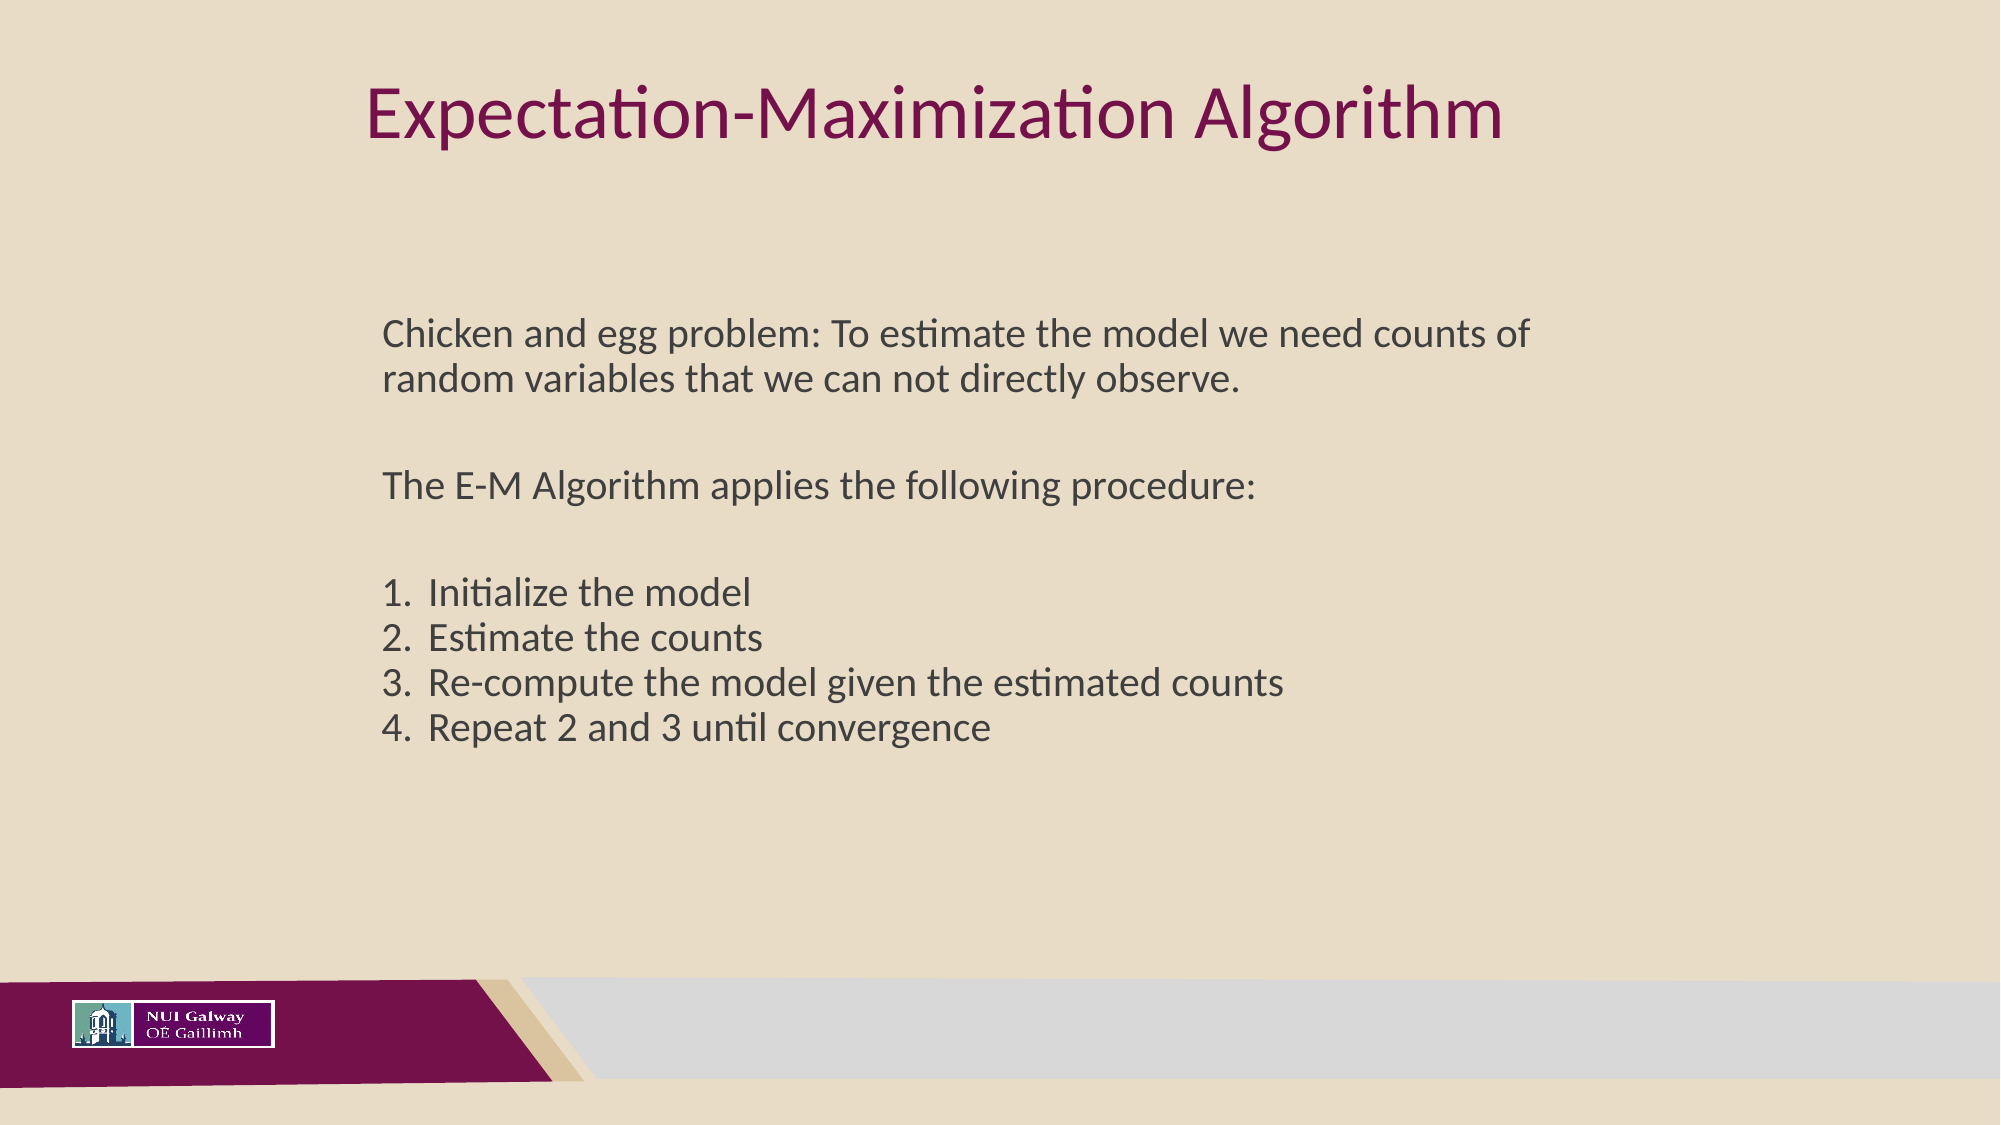

# Expectation-Maximization Algorithm
Chicken and egg problem: To estimate the model we need counts of random variables that we can not directly observe.

The E-M Algorithm applies the following procedure:

Initialize the model
Estimate the counts
Re-compute the model given the estimated counts
Repeat 2 and 3 until convergence